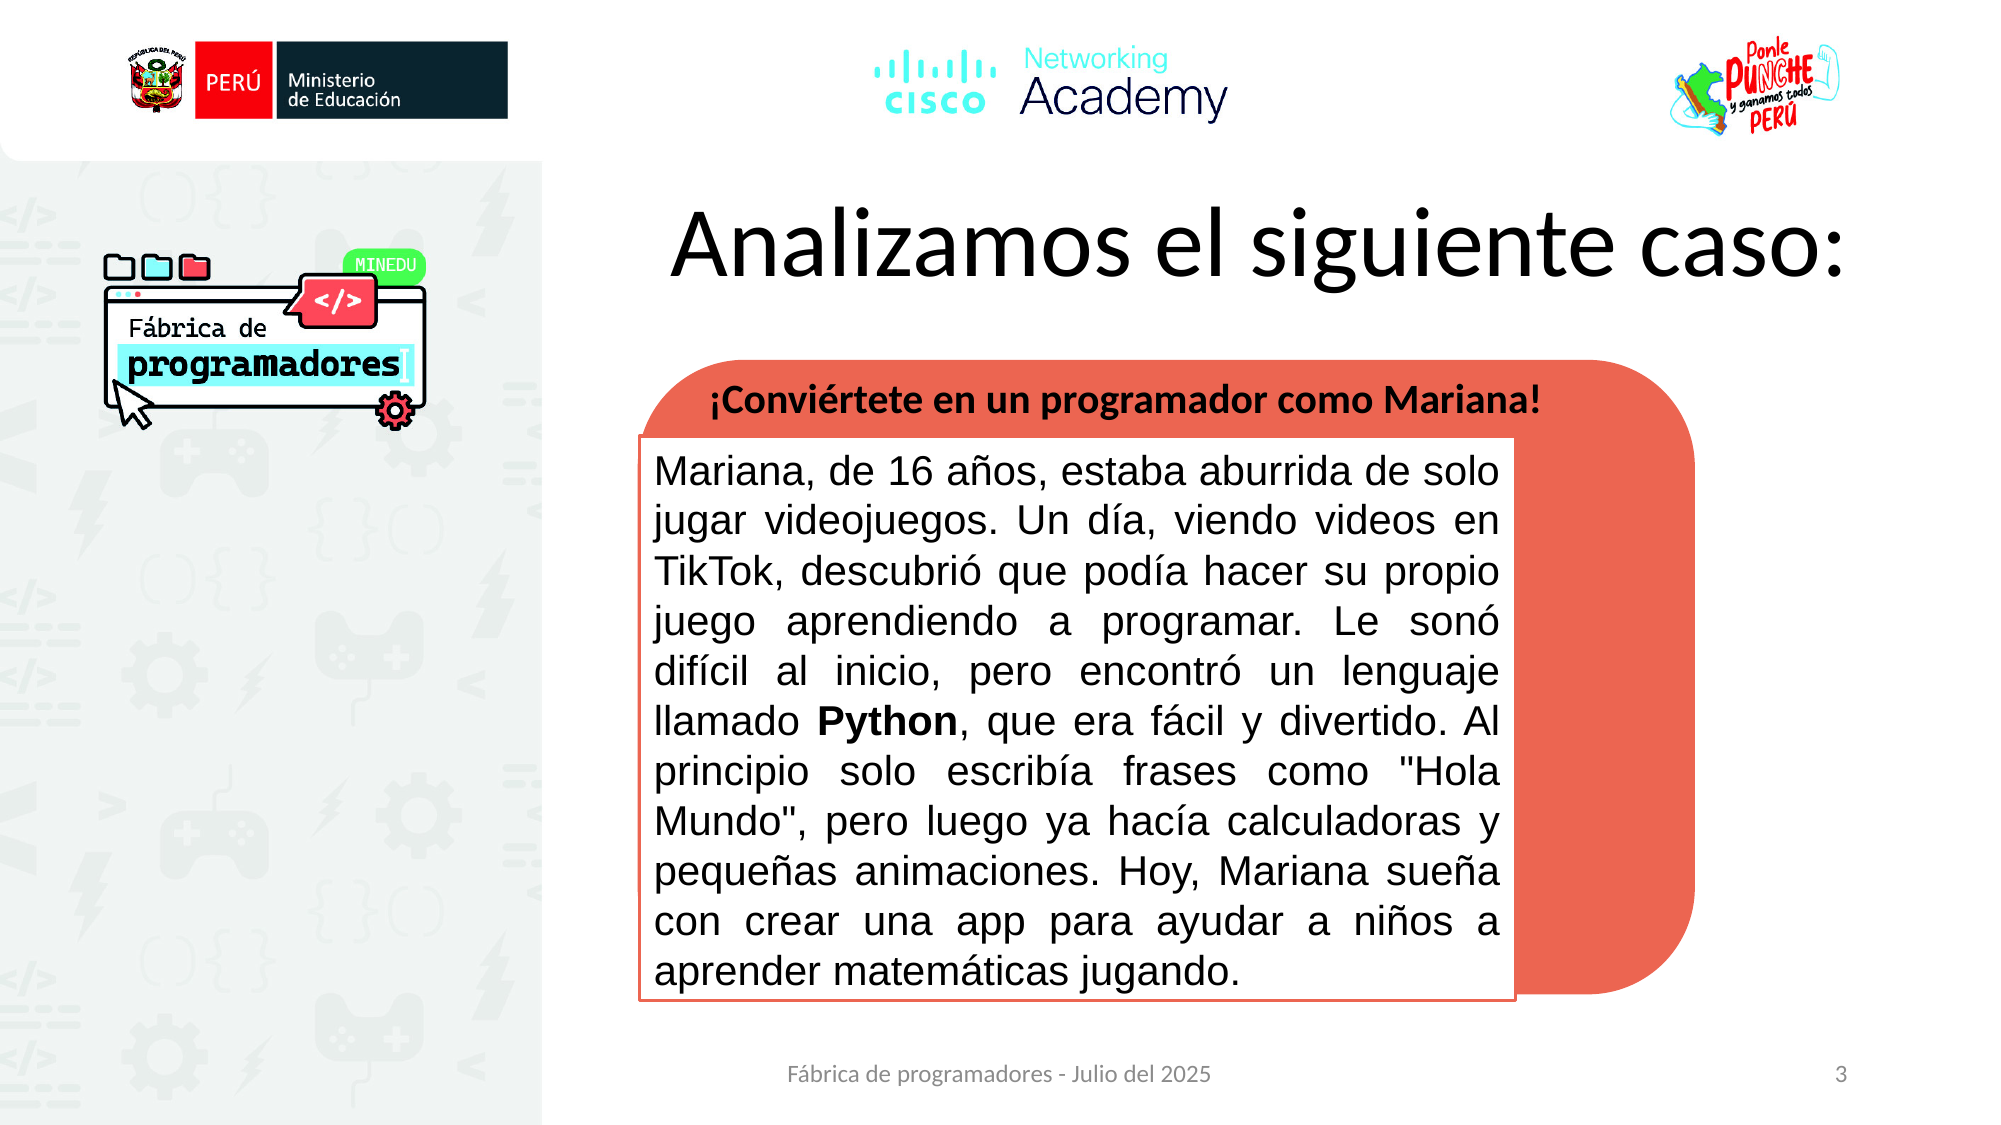

Analizamos el siguiente caso:

¡Conviértete en un programador como Mariana!
Mariana, de 16 años, estaba aburrida de solo jugar videojuegos. Un día, viendo videos en TikTok, descubrió que podía hacer su propio juego aprendiendo a programar. Le sonó difícil al inicio, pero encontró un lenguaje llamado Python, que era fácil y divertido. Al principio solo escribía frases como "Hola Mundo", pero luego ya hacía calculadoras y pequeñas animaciones. Hoy, Mariana sueña con crear una app para ayudar a niños a aprender matemáticas jugando.
Fábrica de programadores - Julio del 2025
3